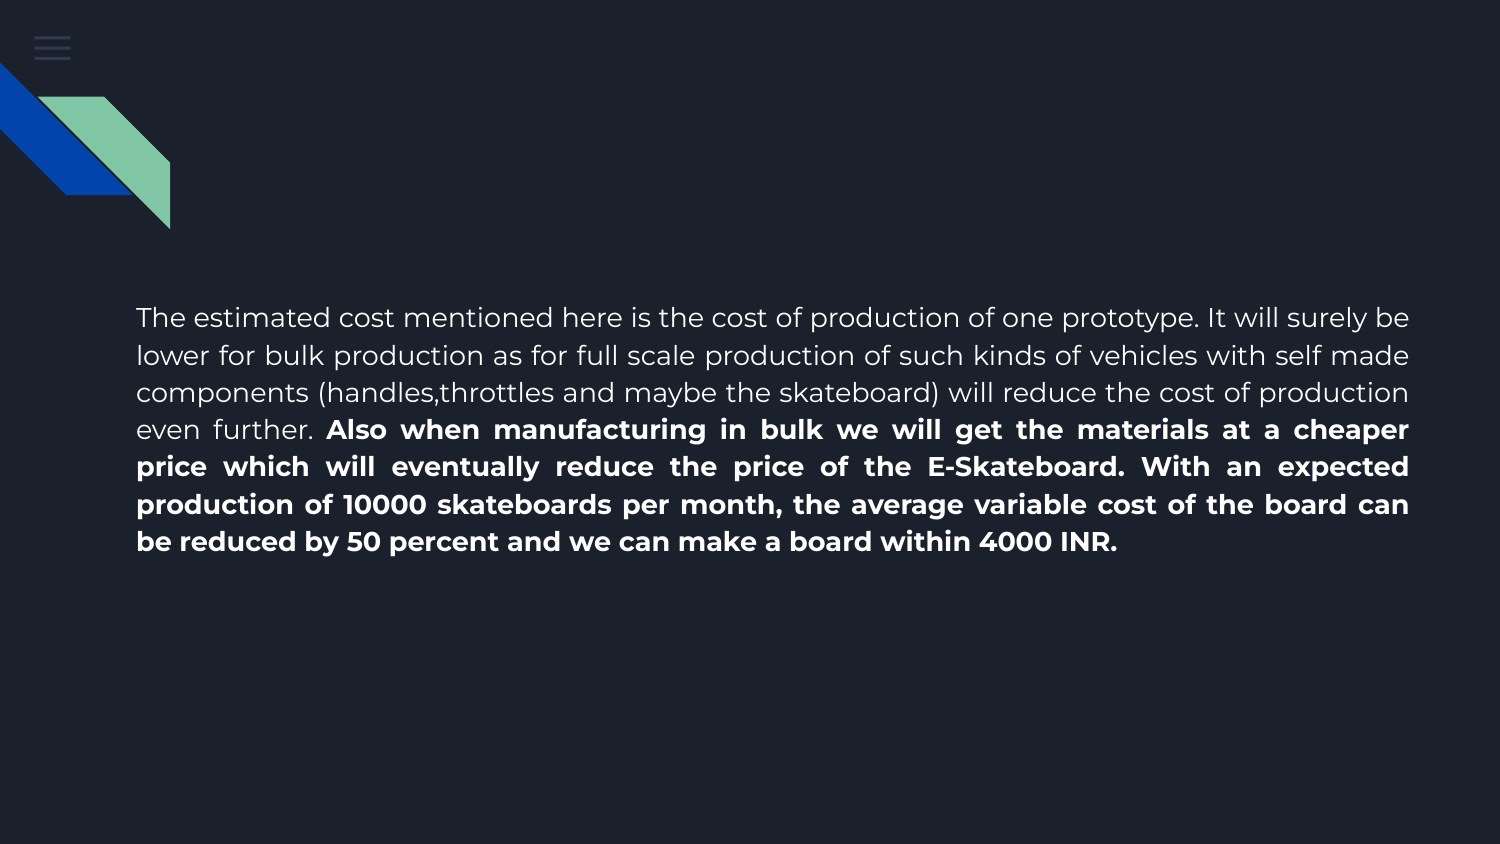

The estimated cost mentioned here is the cost of production of one prototype. It will surely be lower for bulk production as for full scale production of such kinds of vehicles with self made components (handles,throttles and maybe the skateboard) will reduce the cost of production even further. Also when manufacturing in bulk we will get the materials at a cheaper price which will eventually reduce the price of the E-Skateboard. With an expected production of 10000 skateboards per month, the average variable cost of the board can be reduced by 50 percent and we can make a board within 4000 INR.